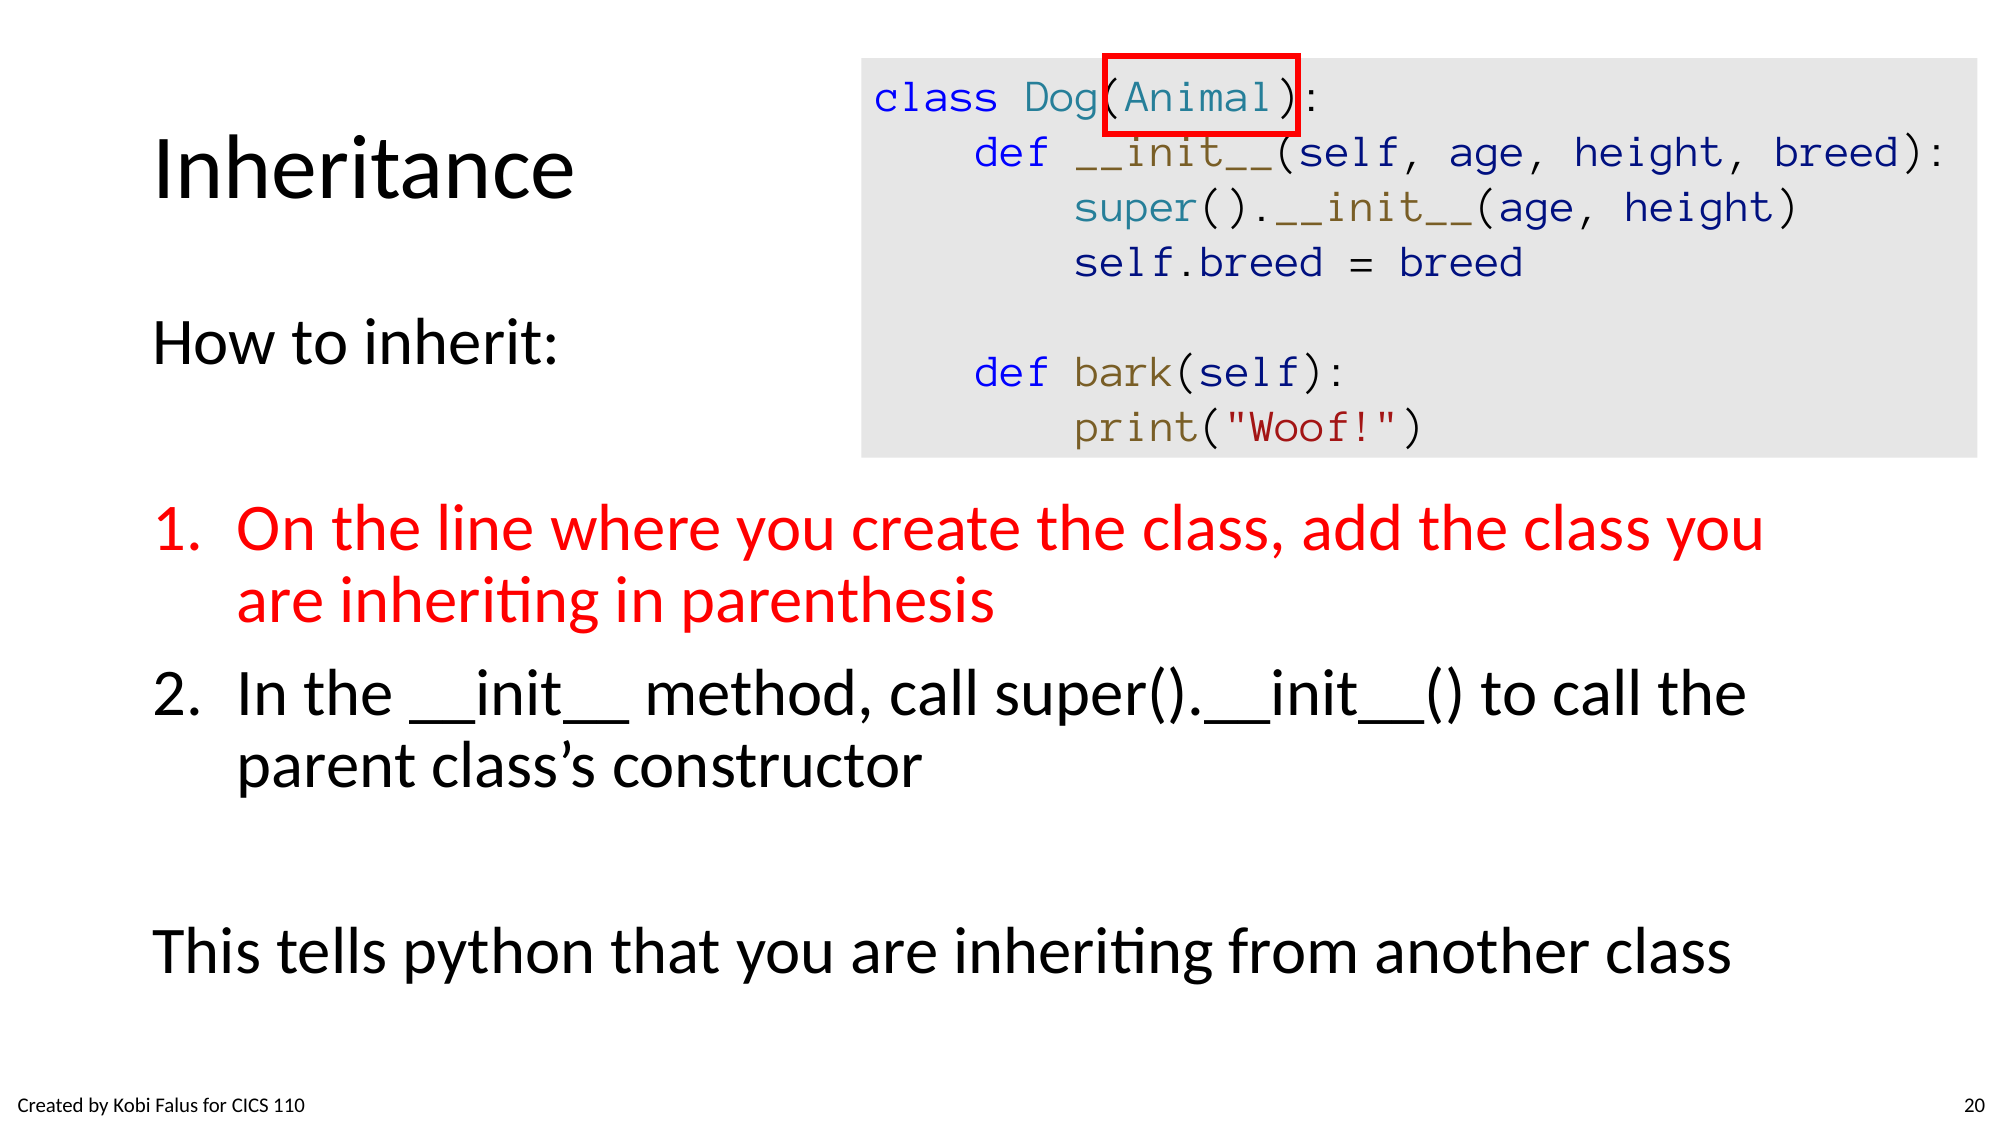

class Dog(Animal):
    def __init__(self, age, height, breed):
        super().__init__(age, height)
        self.breed = breed
    def bark(self):
        print("Woof!")

# Inheritance
How to inherit:

On the line where you create the class, add the class you are inheriting in parenthesis
In the __init__ method, call super().__init__() to call the parent class’s constructor

This tells python that you are inheriting from another class